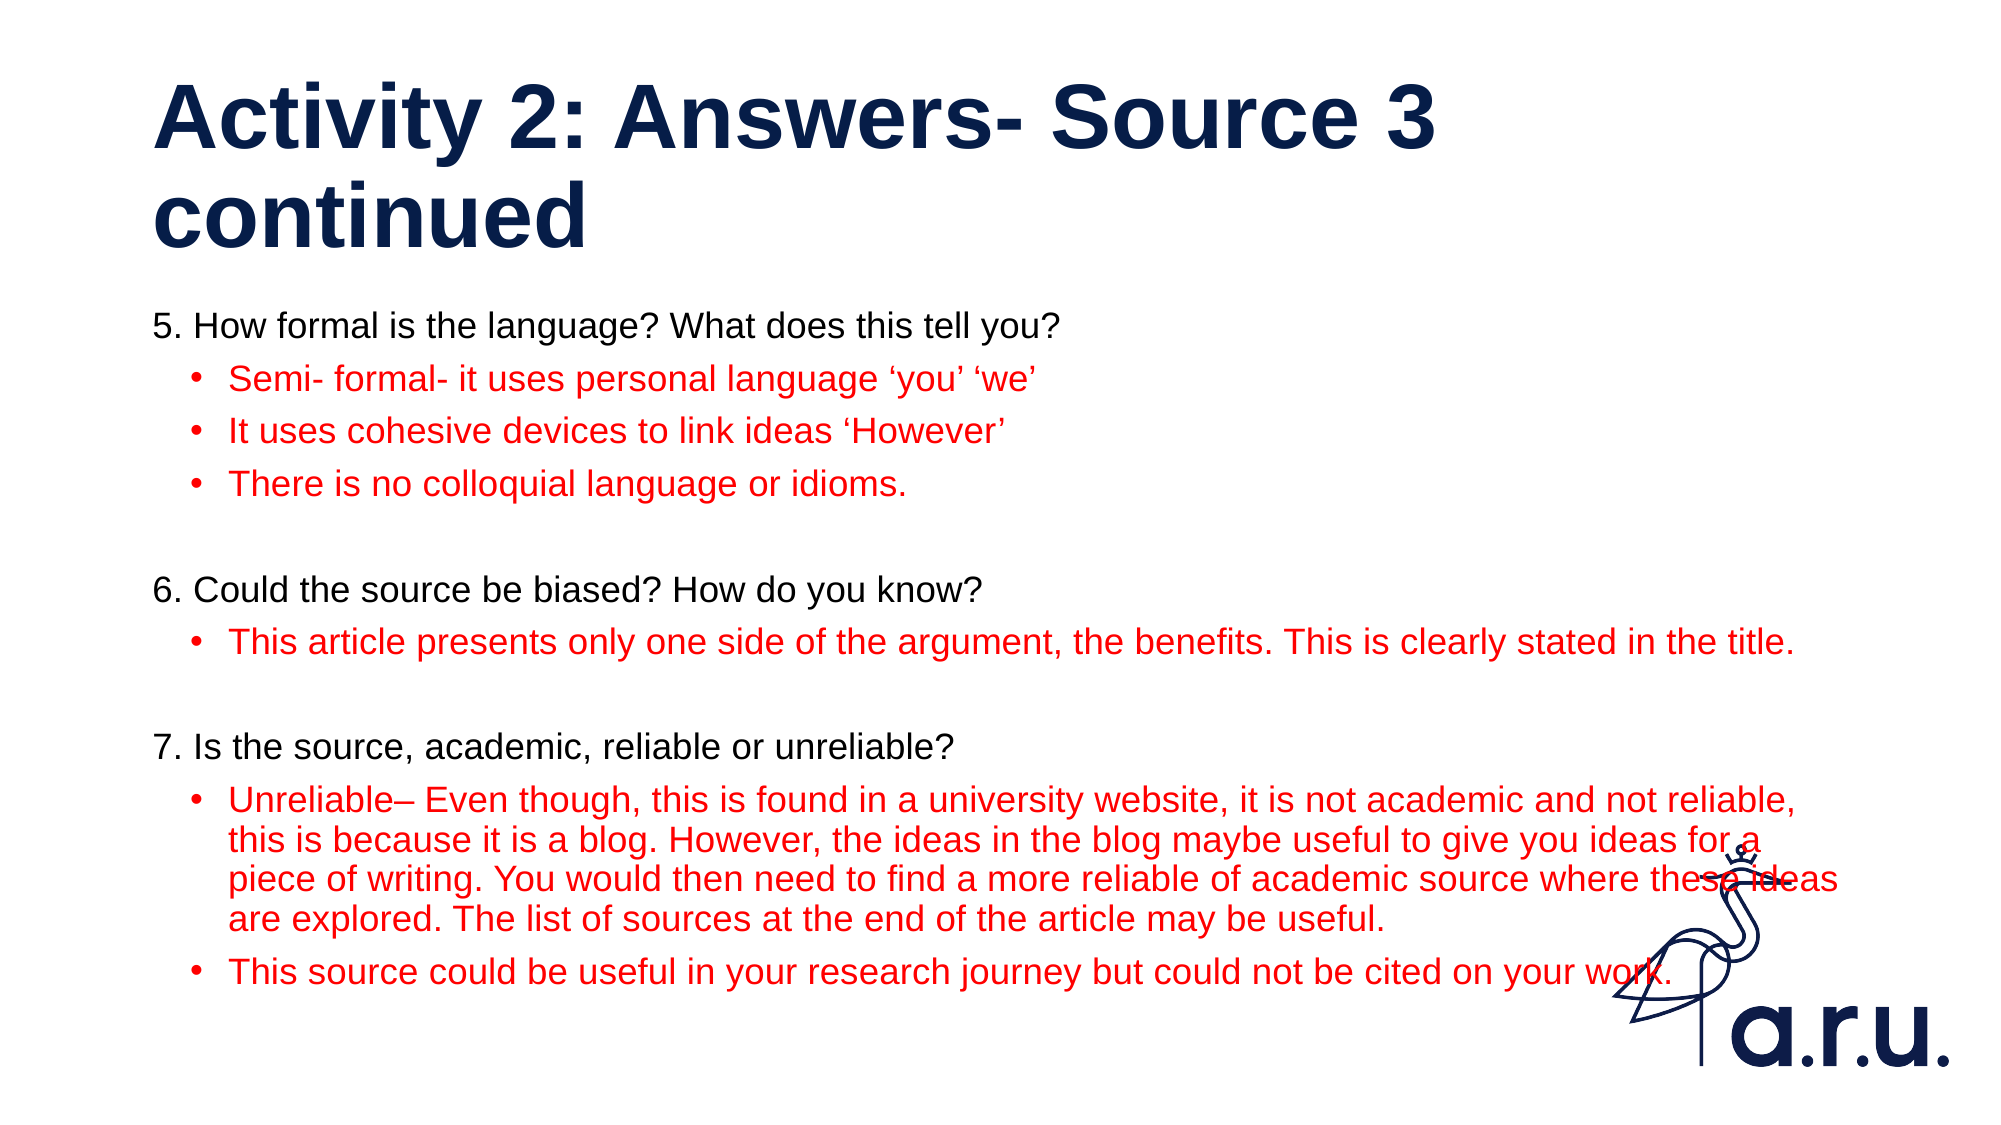

# Activity 2: Answers- Source 3 continued
5. How formal is the language? What does this tell you?
Semi- formal- it uses personal language ‘you’ ‘we’
It uses cohesive devices to link ideas ‘However’
There is no colloquial language or idioms.

6. Could the source be biased? How do you know?
This article presents only one side of the argument, the benefits. This is clearly stated in the title.

7. Is the source, academic, reliable or unreliable?
Unreliable– Even though, this is found in a university website, it is not academic and not reliable, this is because it is a blog. However, the ideas in the blog maybe useful to give you ideas for a piece of writing. You would then need to find a more reliable of academic source where these ideas are explored. The list of sources at the end of the article may be useful.
This source could be useful in your research journey but could not be cited on your work.